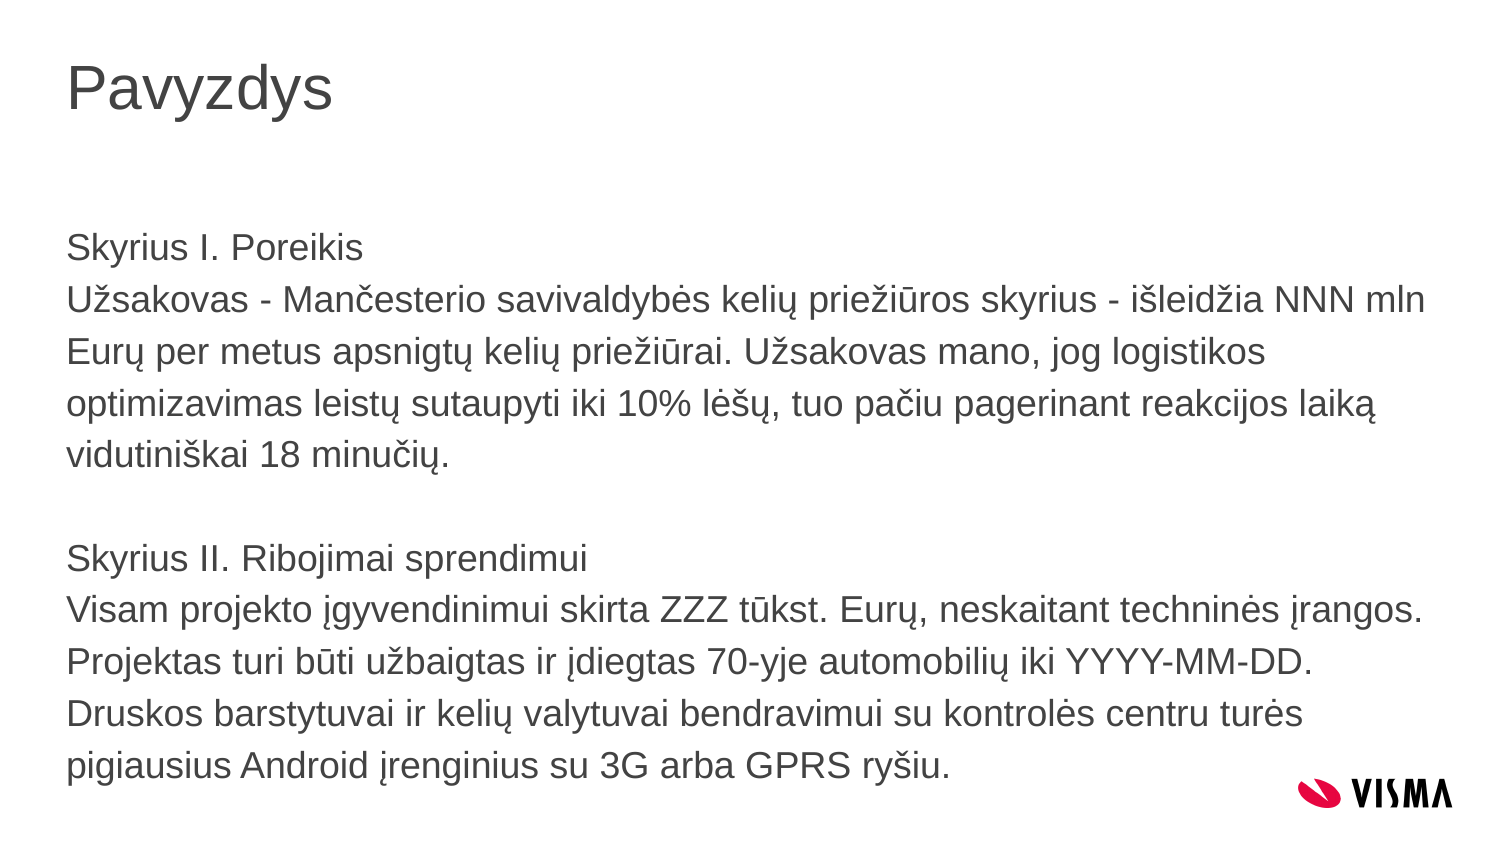

# Pavyzdys
Skyrius I. Poreikis
Užsakovas - Mančesterio savivaldybės kelių priežiūros skyrius - išleidžia NNN mln Eurų per metus apsnigtų kelių priežiūrai. Užsakovas mano, jog logistikos optimizavimas leistų sutaupyti iki 10% lėšų, tuo pačiu pagerinant reakcijos laiką vidutiniškai 18 minučių.

Skyrius II. Ribojimai sprendimui
Visam projekto įgyvendinimui skirta ZZZ tūkst. Eurų, neskaitant techninės įrangos. Projektas turi būti užbaigtas ir įdiegtas 70-yje automobilių iki YYYY-MM-DD. Druskos barstytuvai ir kelių valytuvai bendravimui su kontrolės centru turės pigiausius Android įrenginius su 3G arba GPRS ryšiu.